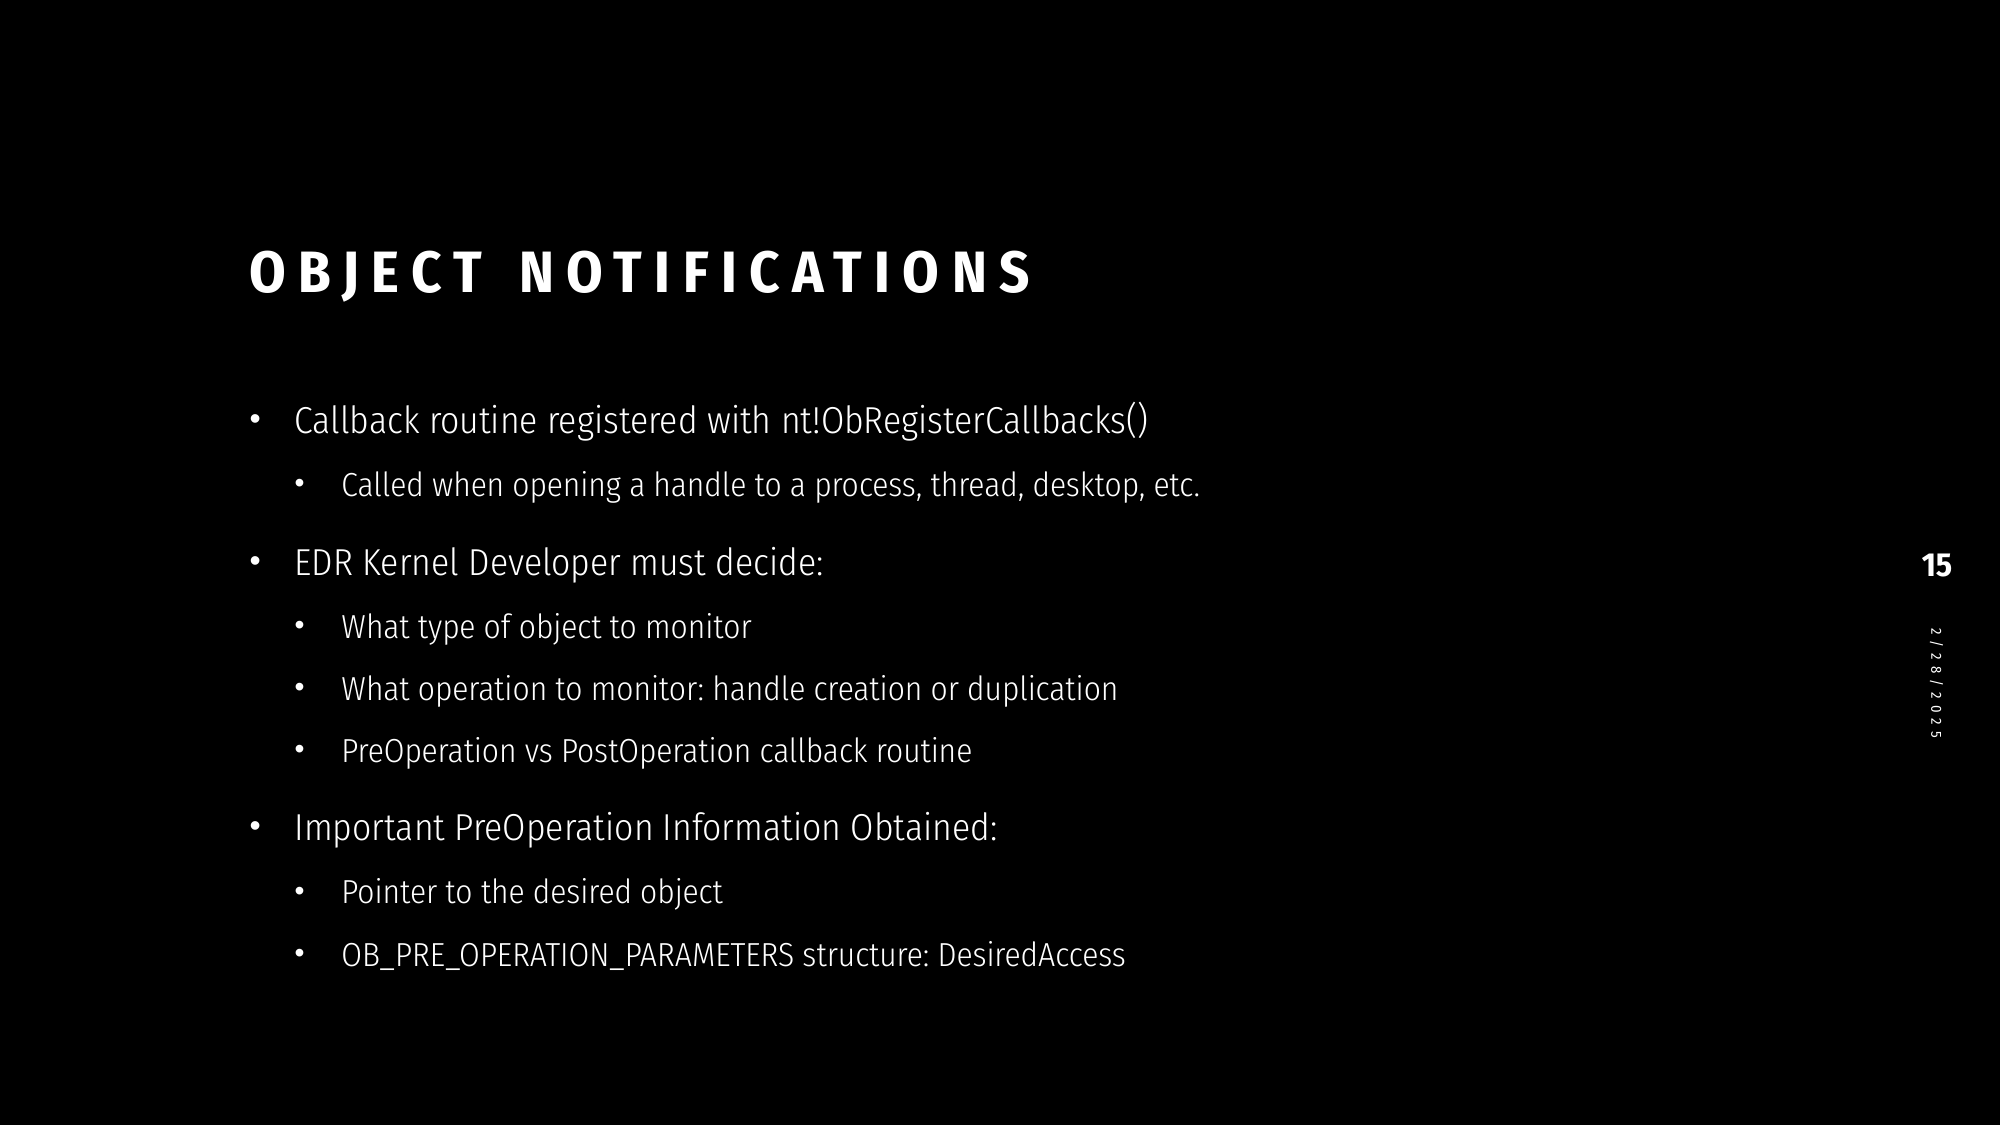

# Object Notifications

Callback routine registered with nt!ObRegisterCallbacks()
Called when opening a handle to a process, thread, desktop, etc.
EDR Kernel Developer must decide:
What type of object to monitor
What operation to monitor: handle creation or duplication
PreOperation vs PostOperation callback routine
Important PreOperation Information Obtained:
Pointer to the desired object
OB_PRE_OPERATION_PARAMETERS structure: DesiredAccess
15
2/28/2025